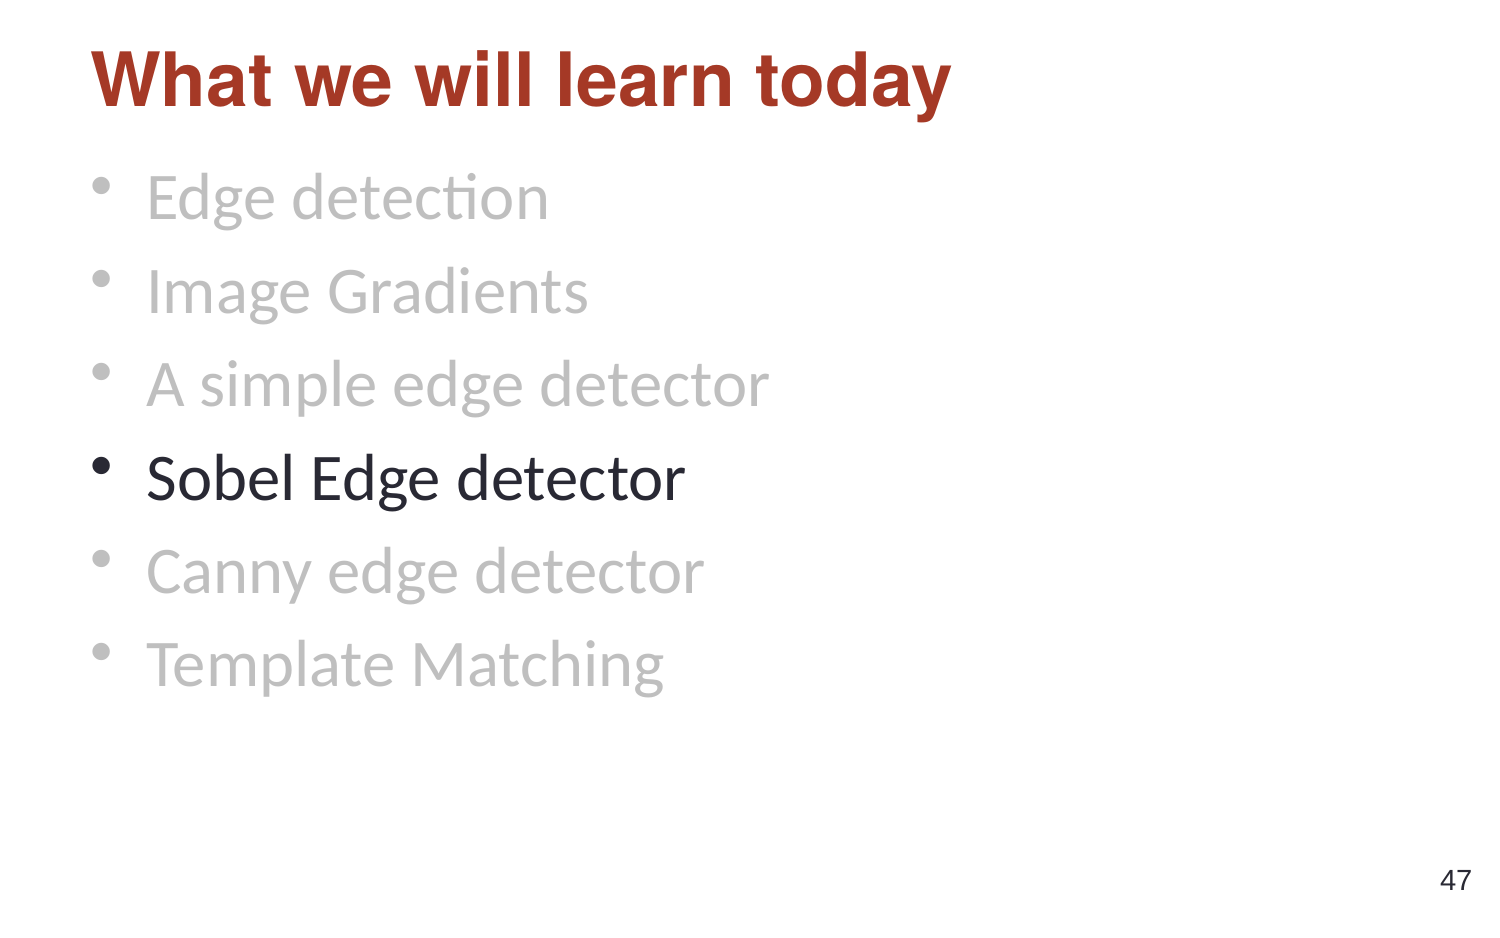

# What we will learn today
Edge detection
Image Gradients
A simple edge detector
Sobel Edge detector
Canny edge detector
Template Matching
47